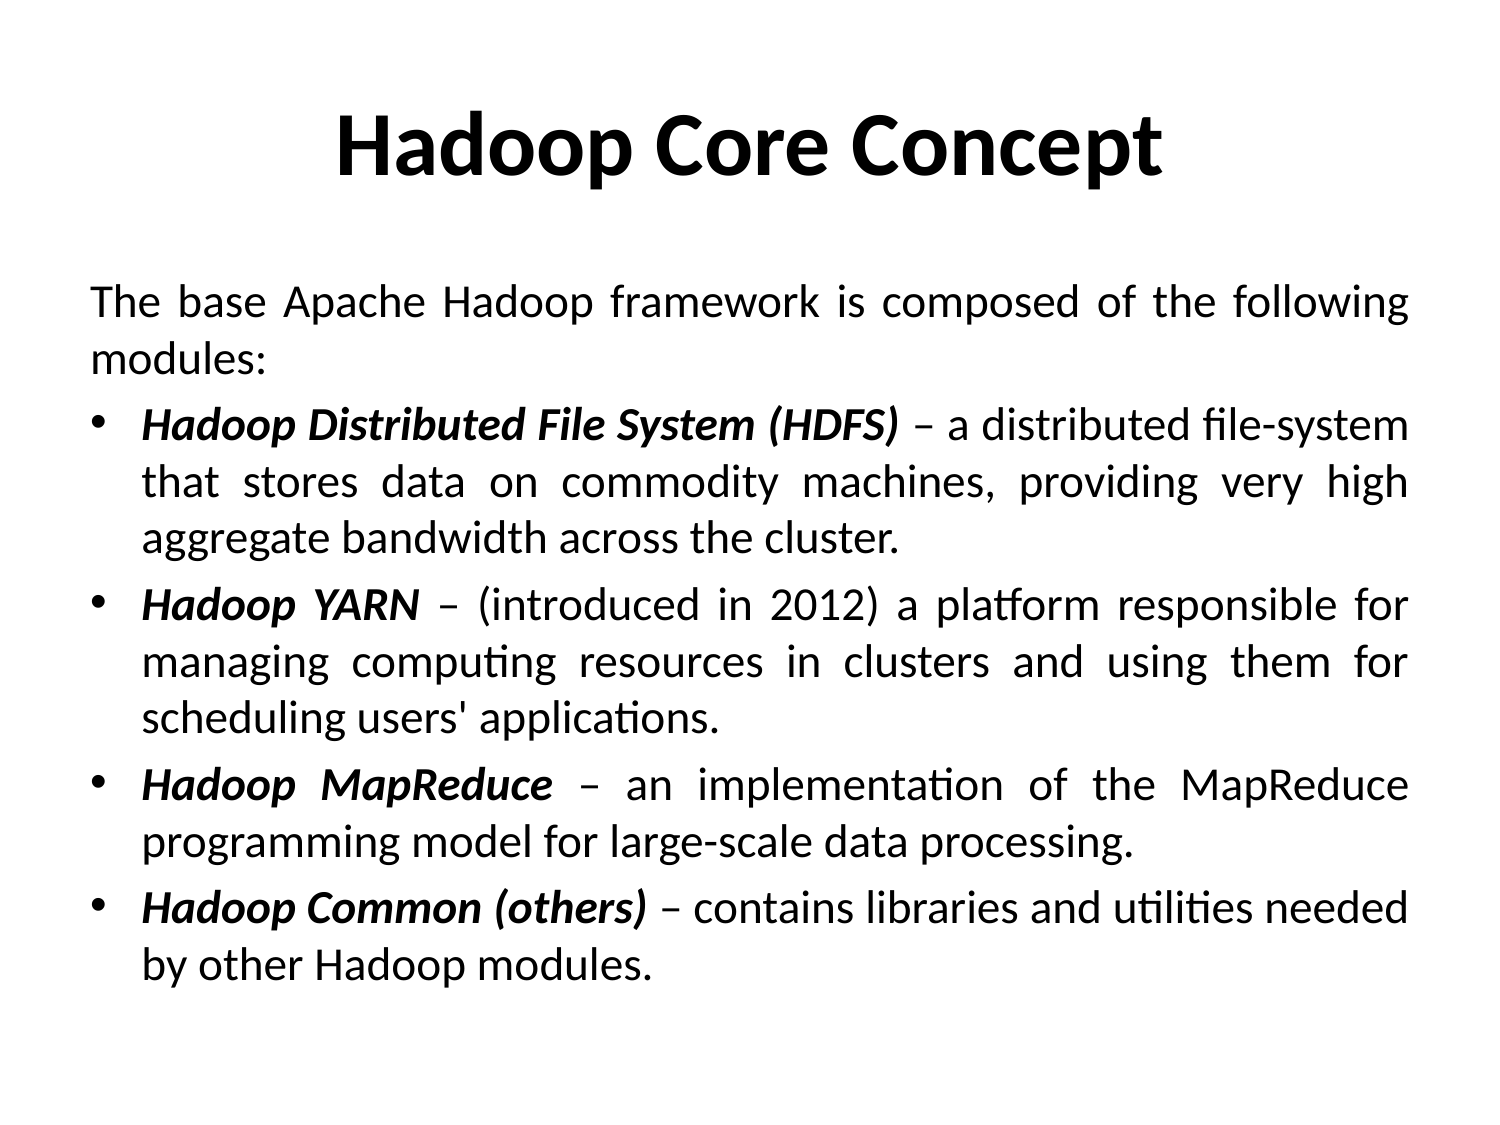

# Hadoop Core Concept
The base Apache Hadoop framework is composed of the following modules:
Hadoop Distributed File System (HDFS) – a distributed file-system that stores data on commodity machines, providing very high aggregate bandwidth across the cluster.
Hadoop YARN – (introduced in 2012) a platform responsible for managing computing resources in clusters and using them for scheduling users' applications.
Hadoop MapReduce – an implementation of the MapReduce programming model for large-scale data processing.
Hadoop Common (others) – contains libraries and utilities needed by other Hadoop modules.